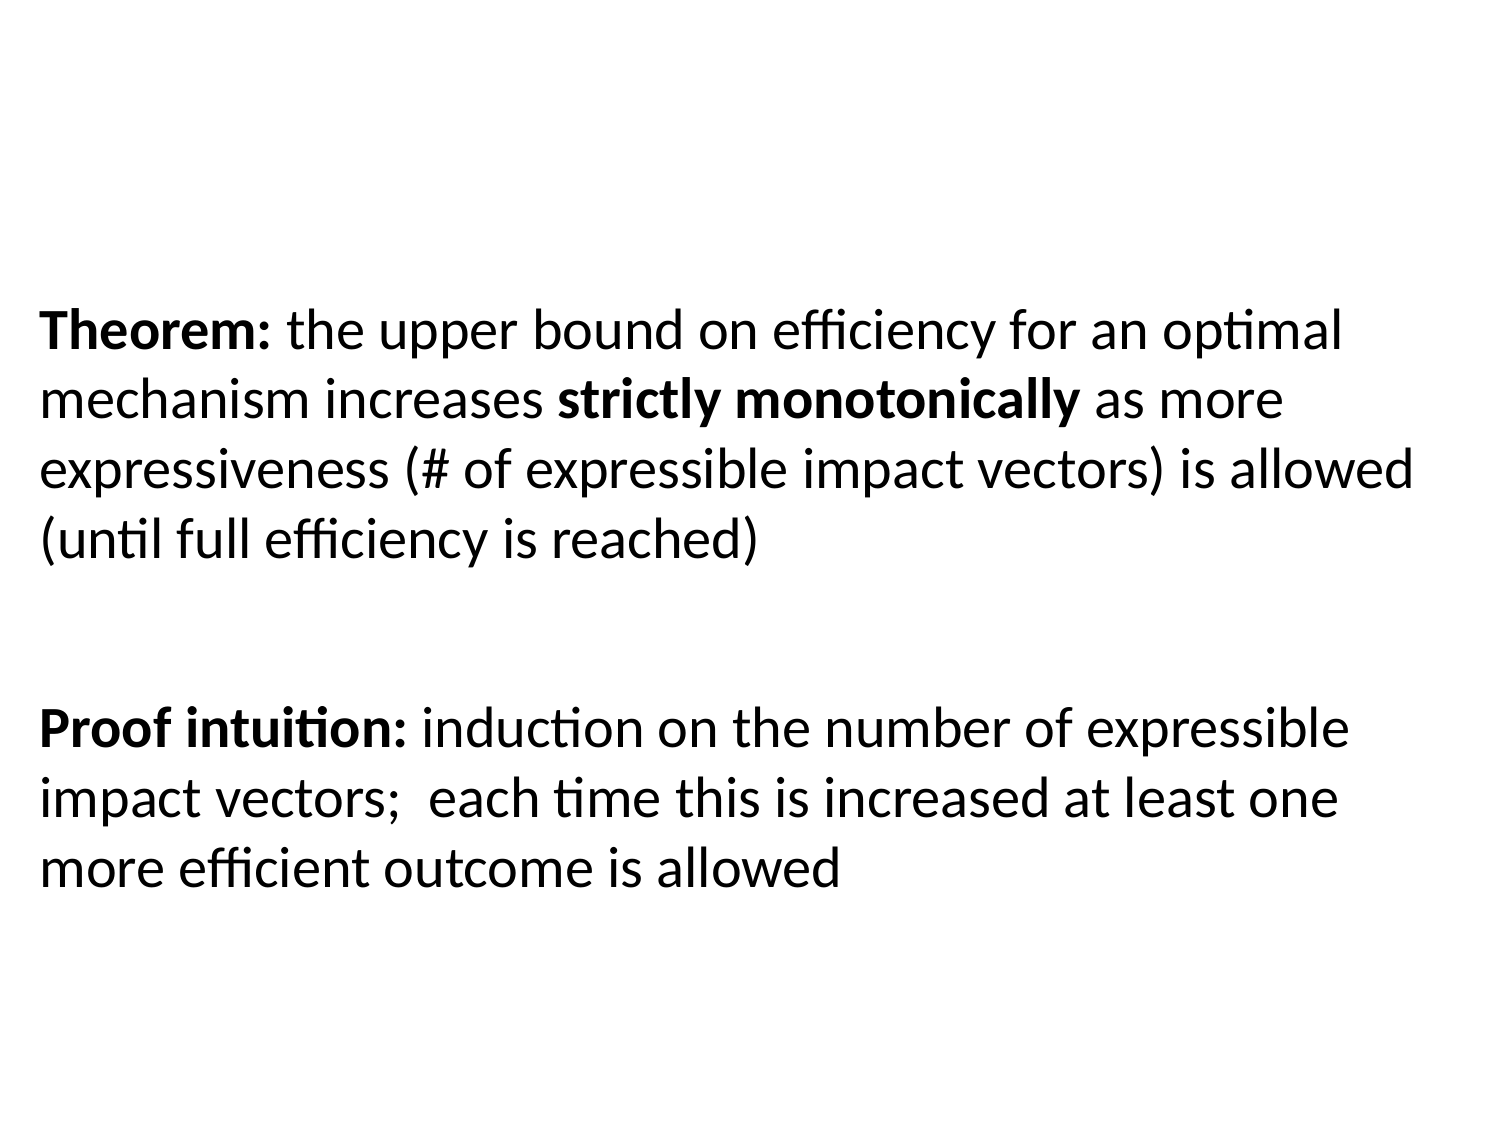

#
Theorem: the upper bound on efficiency for an optimal mechanism increases strictly monotonically as more expressiveness (# of expressible impact vectors) is allowed (until full efficiency is reached)
Proof intuition: induction on the number of expressible impact vectors;  each time this is increased at least one more efficient outcome is allowed